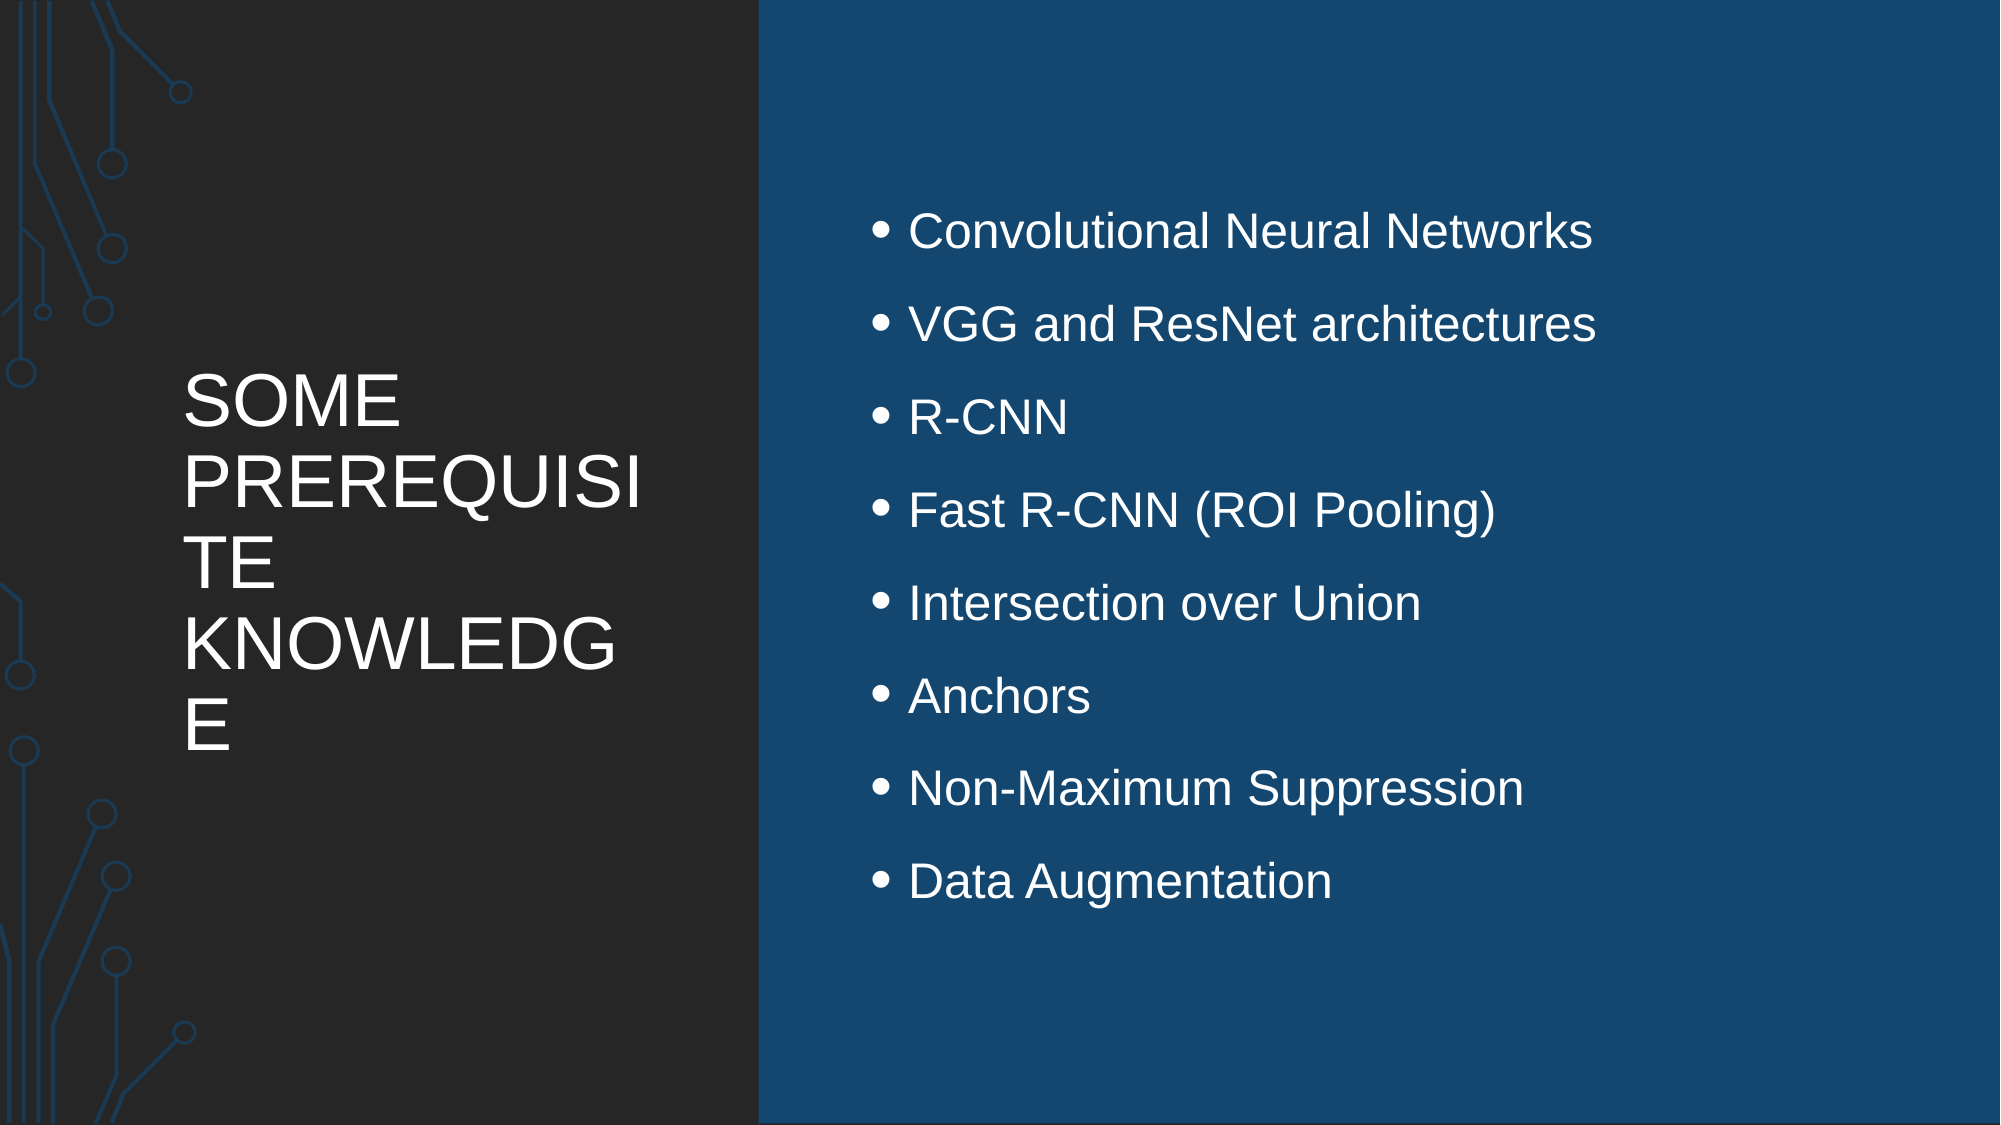

# SOME PREREQUISITE KNOWLEDGE
Convolutional Neural Networks
VGG and ResNet architectures
R-CNN
Fast R-CNN (ROI Pooling)
Intersection over Union
Anchors
Non-Maximum Suppression
Data Augmentation